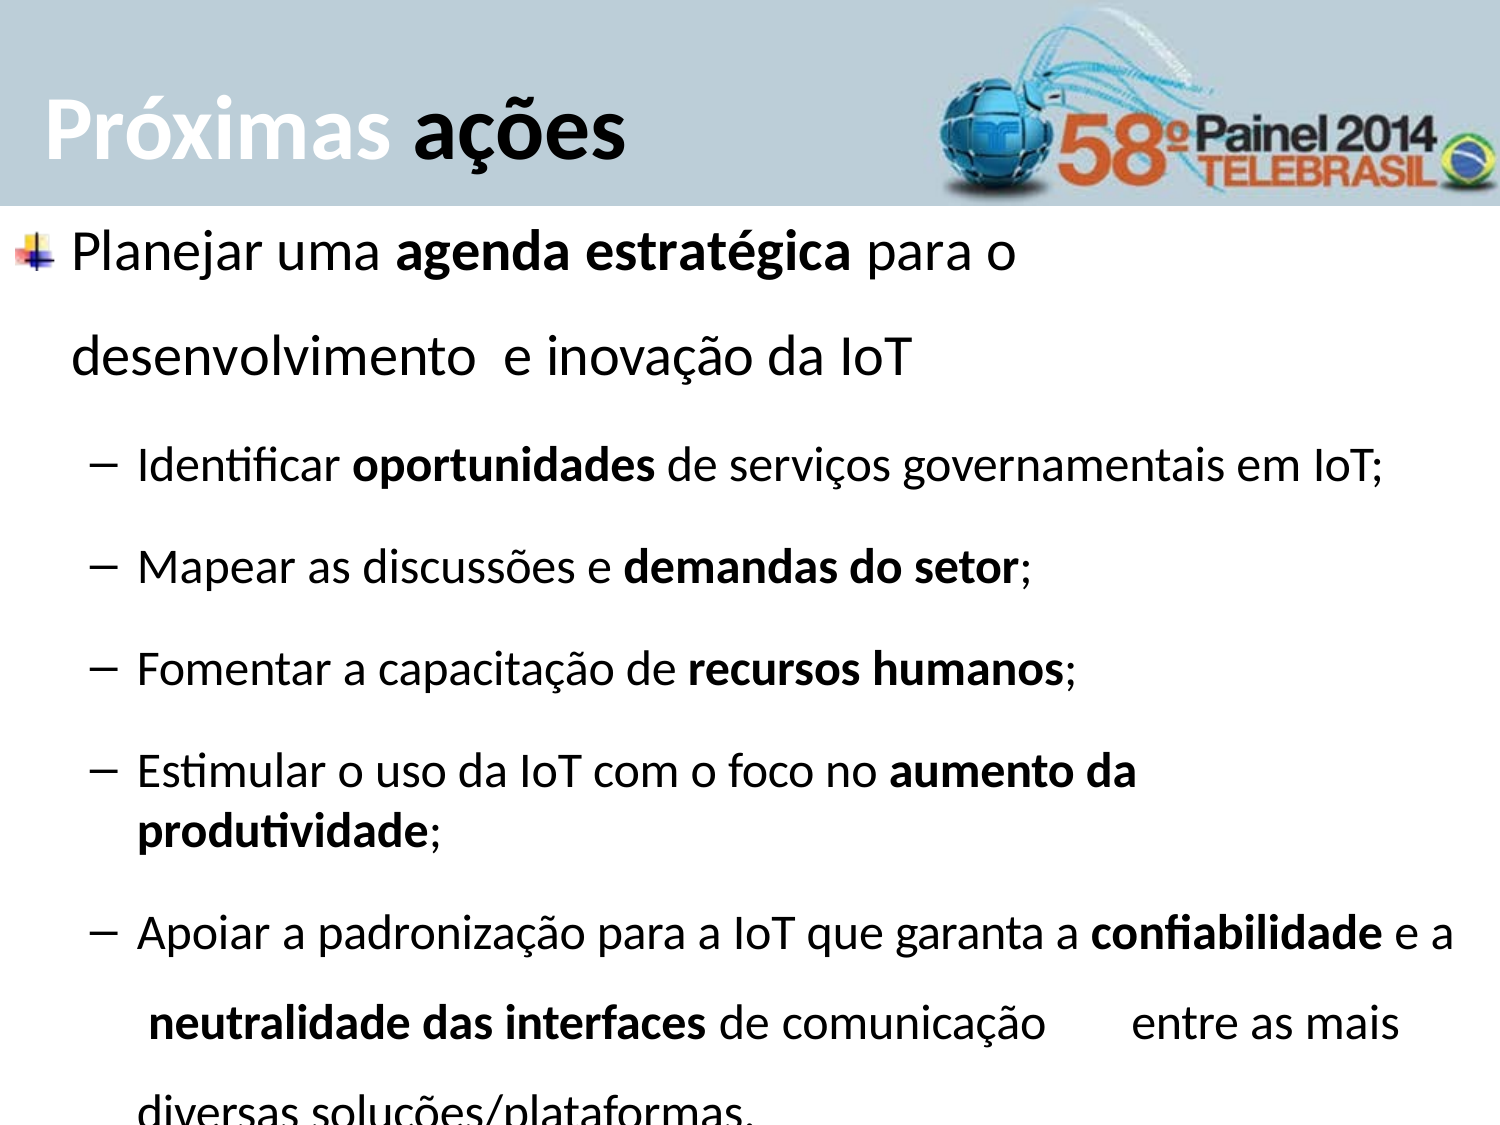

# Próximas ações
Planejar uma agenda estratégica para o	desenvolvimento  e inovação da IoT
Identificar oportunidades de serviços governamentais em IoT;
Mapear as discussões e demandas do setor;
Fomentar a capacitação de recursos humanos;
Estimular o uso da IoT com o foco no aumento da produtividade;
Apoiar a padronização para a IoT que garanta a confiabilidade e a  neutralidade das interfaces de comunicação	entre as mais  diversas soluções/plataformas.